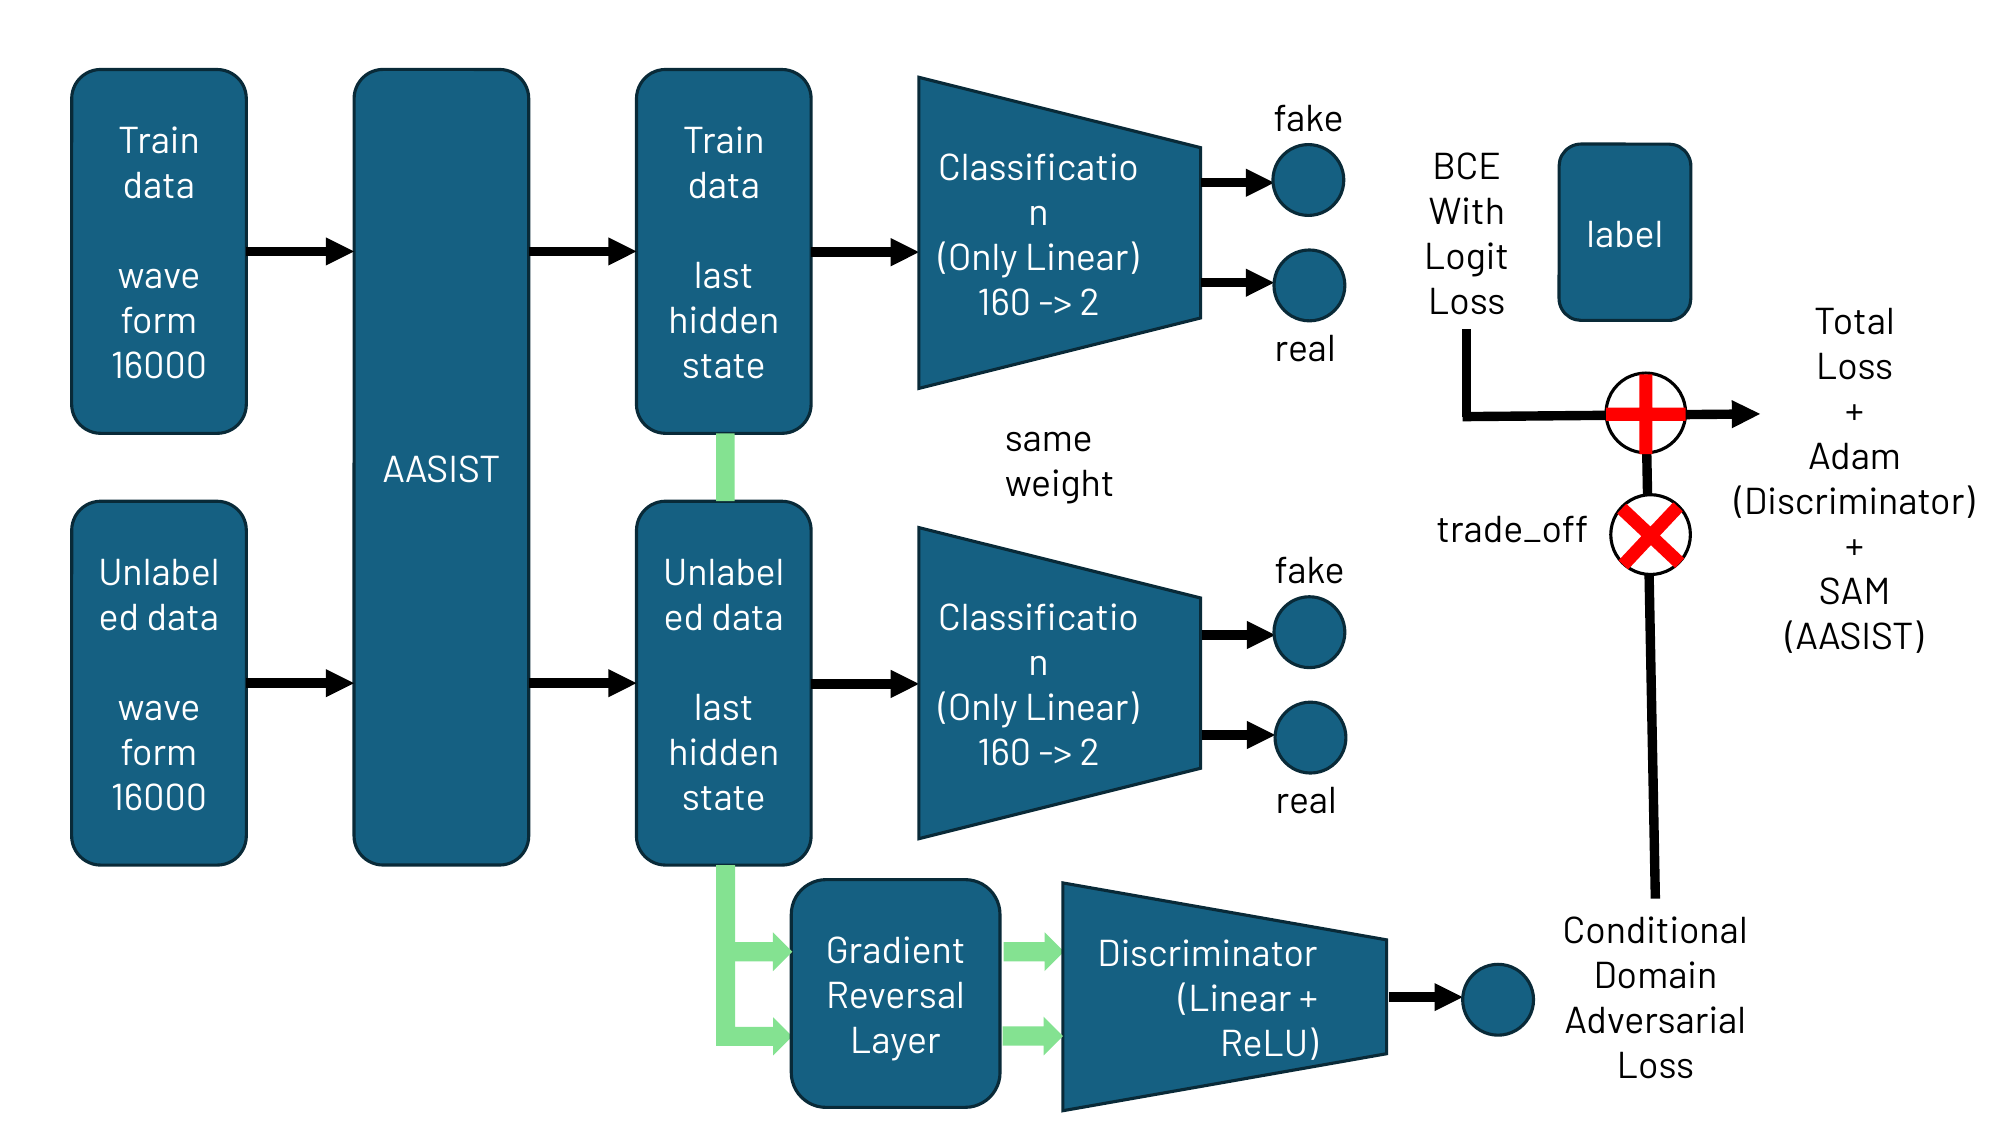

AASIST
Train
data

last
hidden
state
Train
data

wave
form
16000
fake
Classification
(Only Linear)
160 -> 2
BCE
With
Logit
Loss
label

Total
Loss
+
Adam
(Discriminator)
+
SAM
(AASIST)
real

same
weight

trade_off
Unlabeled data

last
hidden
state
Unlabeled data

wave
form
16000
fake
Classification
(Only Linear)
160 -> 2

real
Discriminator
(Linear + ReLU)
Gradient
Reversal
Layer
Conditional
Domain
Adversarial
Loss